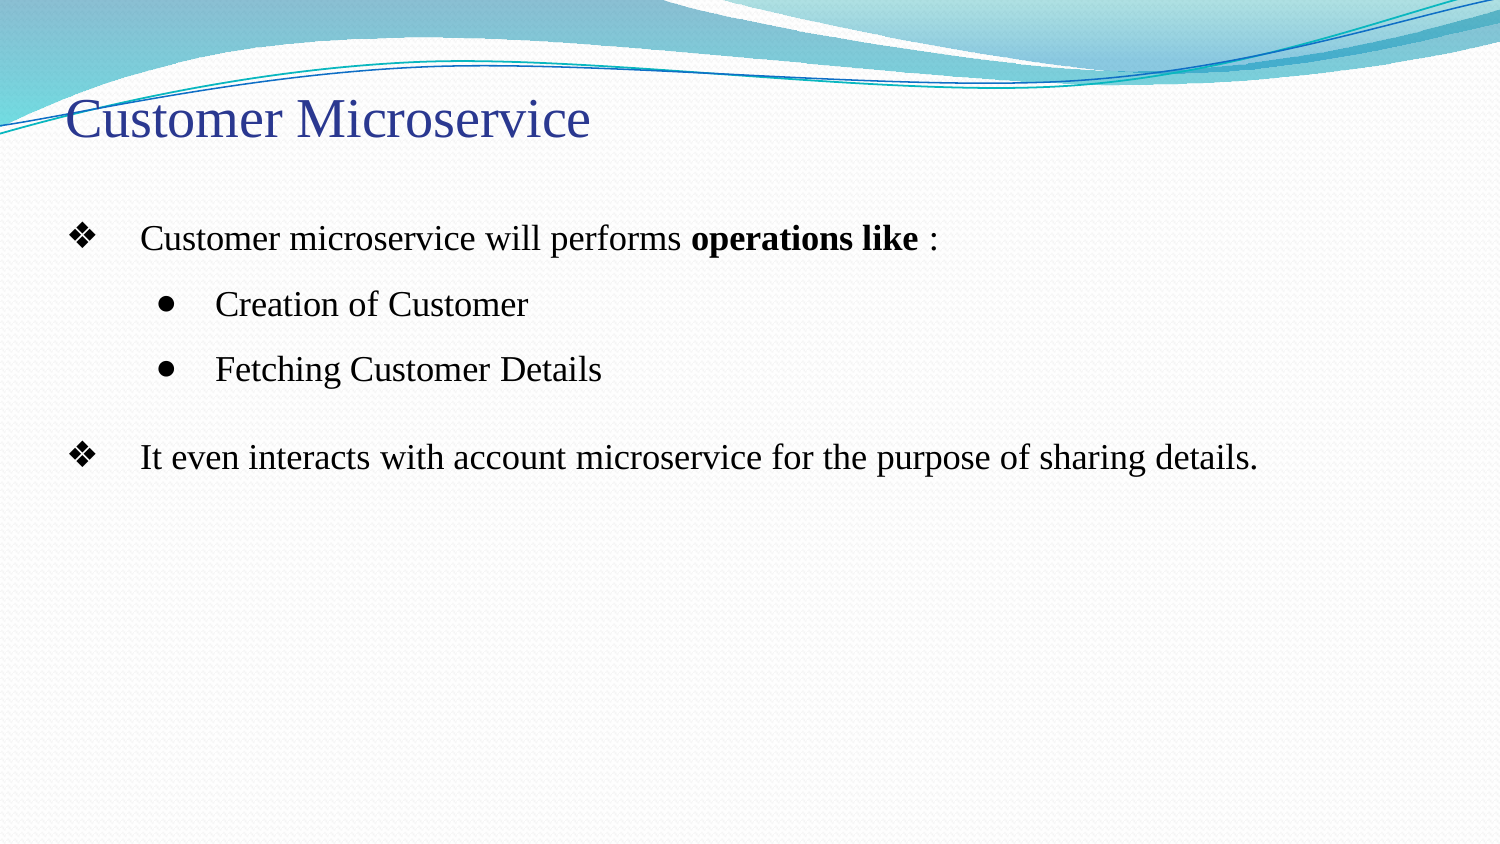

# Customer Microservice
Customer microservice will performs operations like :
Creation of Customer
Fetching Customer Details
It even interacts with account microservice for the purpose of sharing details.